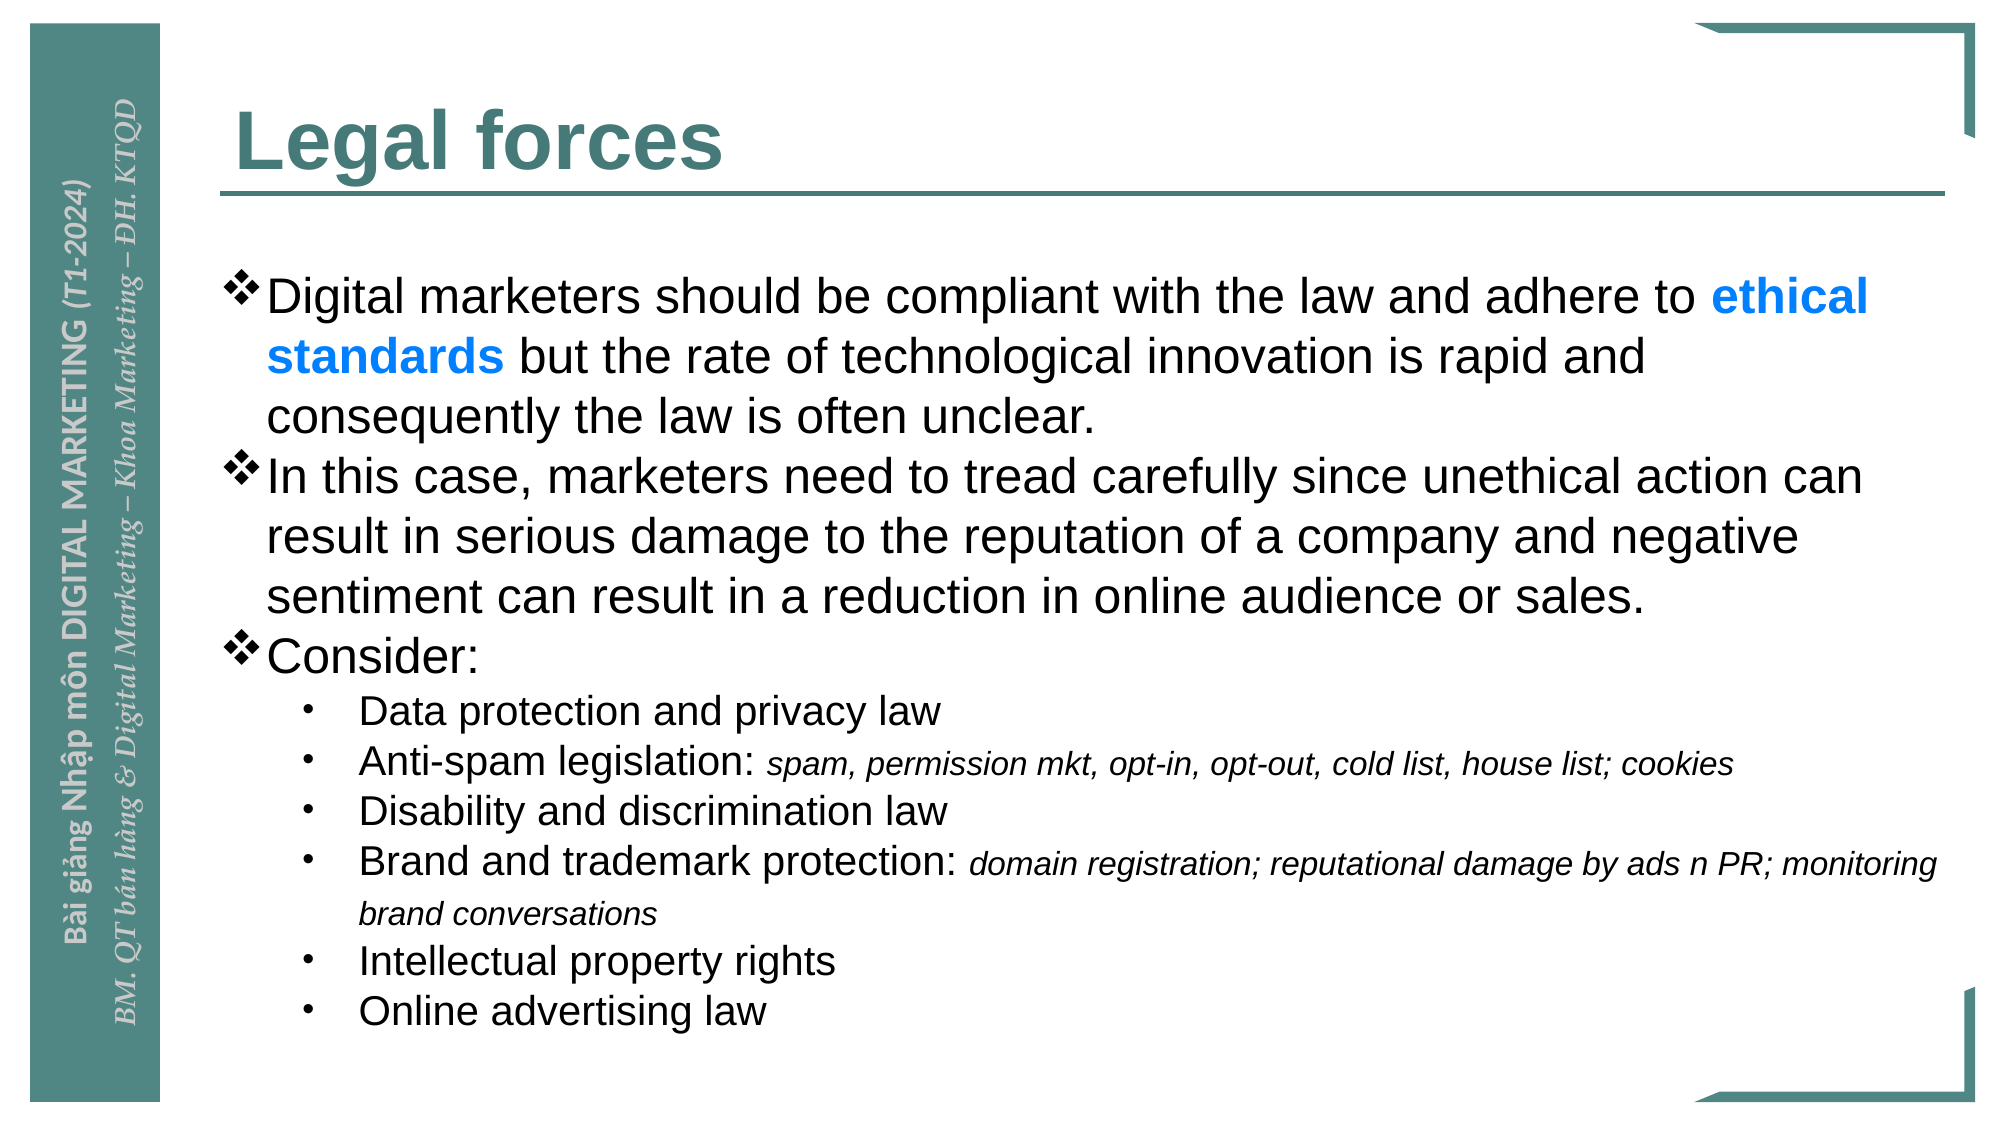

# Legal forces
Digital marketers should be compliant with the law and adhere to ethical standards but the rate of technological innovation is rapid and consequently the law is often unclear.
In this case, marketers need to tread carefully since unethical action can result in serious damage to the reputation of a company and negative sentiment can result in a reduction in online audience or sales.
Consider:
Data protection and privacy law
Anti-spam legislation: spam, permission mkt, opt-in, opt-out, cold list, house list; cookies
Disability and discrimination law
Brand and trademark protection: domain registration; reputational damage by ads n PR; monitoring brand conversations
Intellectual property rights
Online advertising law